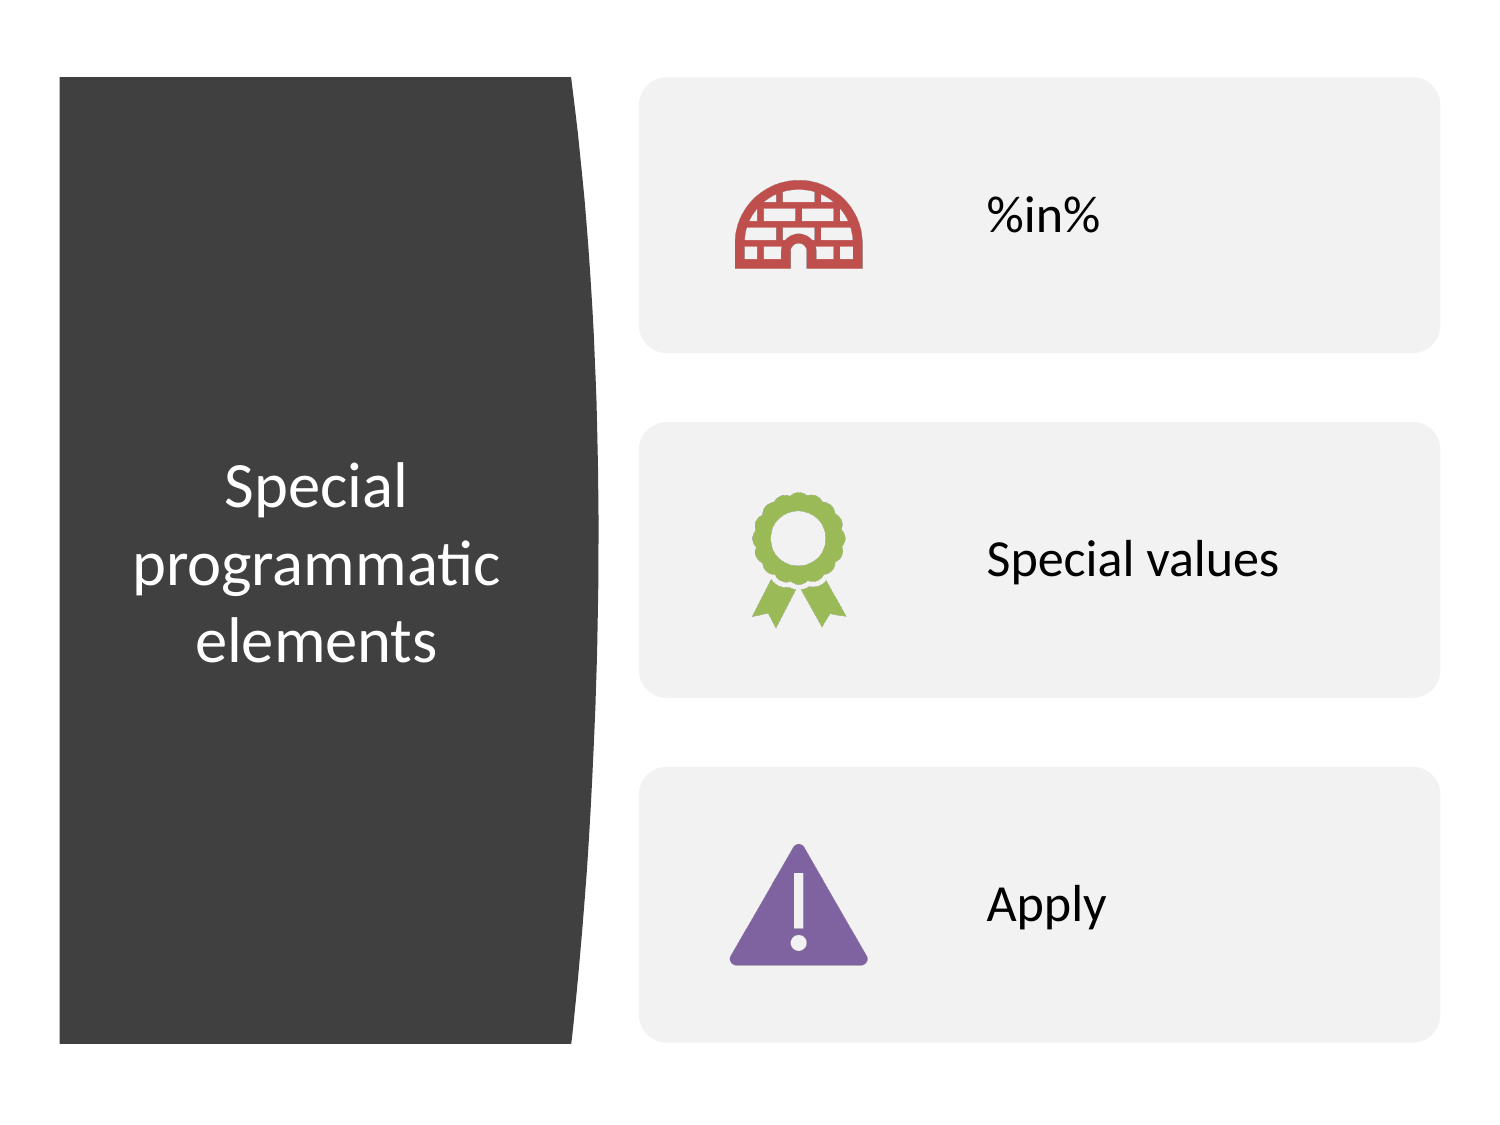

%in%
Special values
Apply

# Special programmatic elements